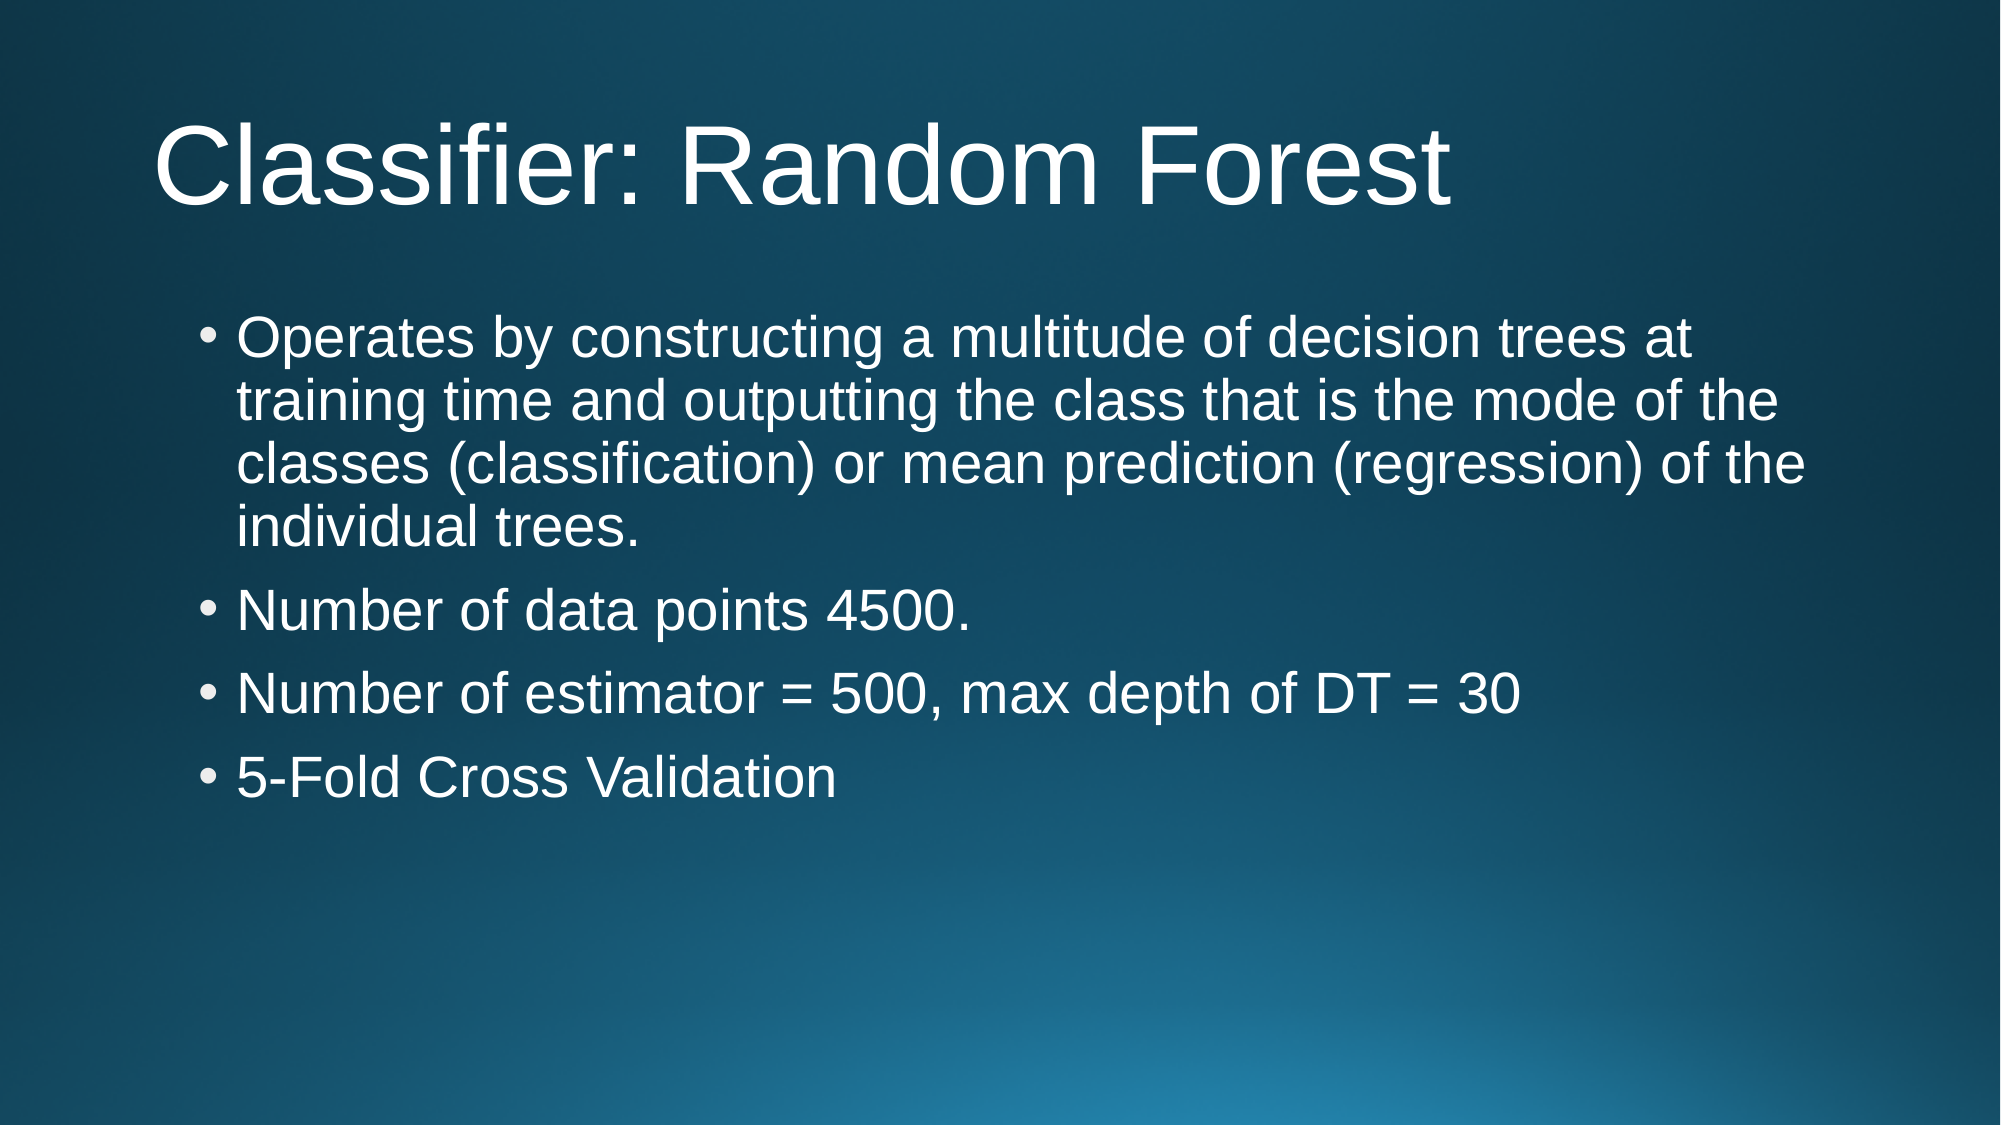

# Classifier: Random Forest
Operates by constructing a multitude of decision trees at training time and outputting the class that is the mode of the classes (classification) or mean prediction (regression) of the individual trees.
Number of data points 4500.
Number of estimator = 500, max depth of DT = 30
5-Fold Cross Validation